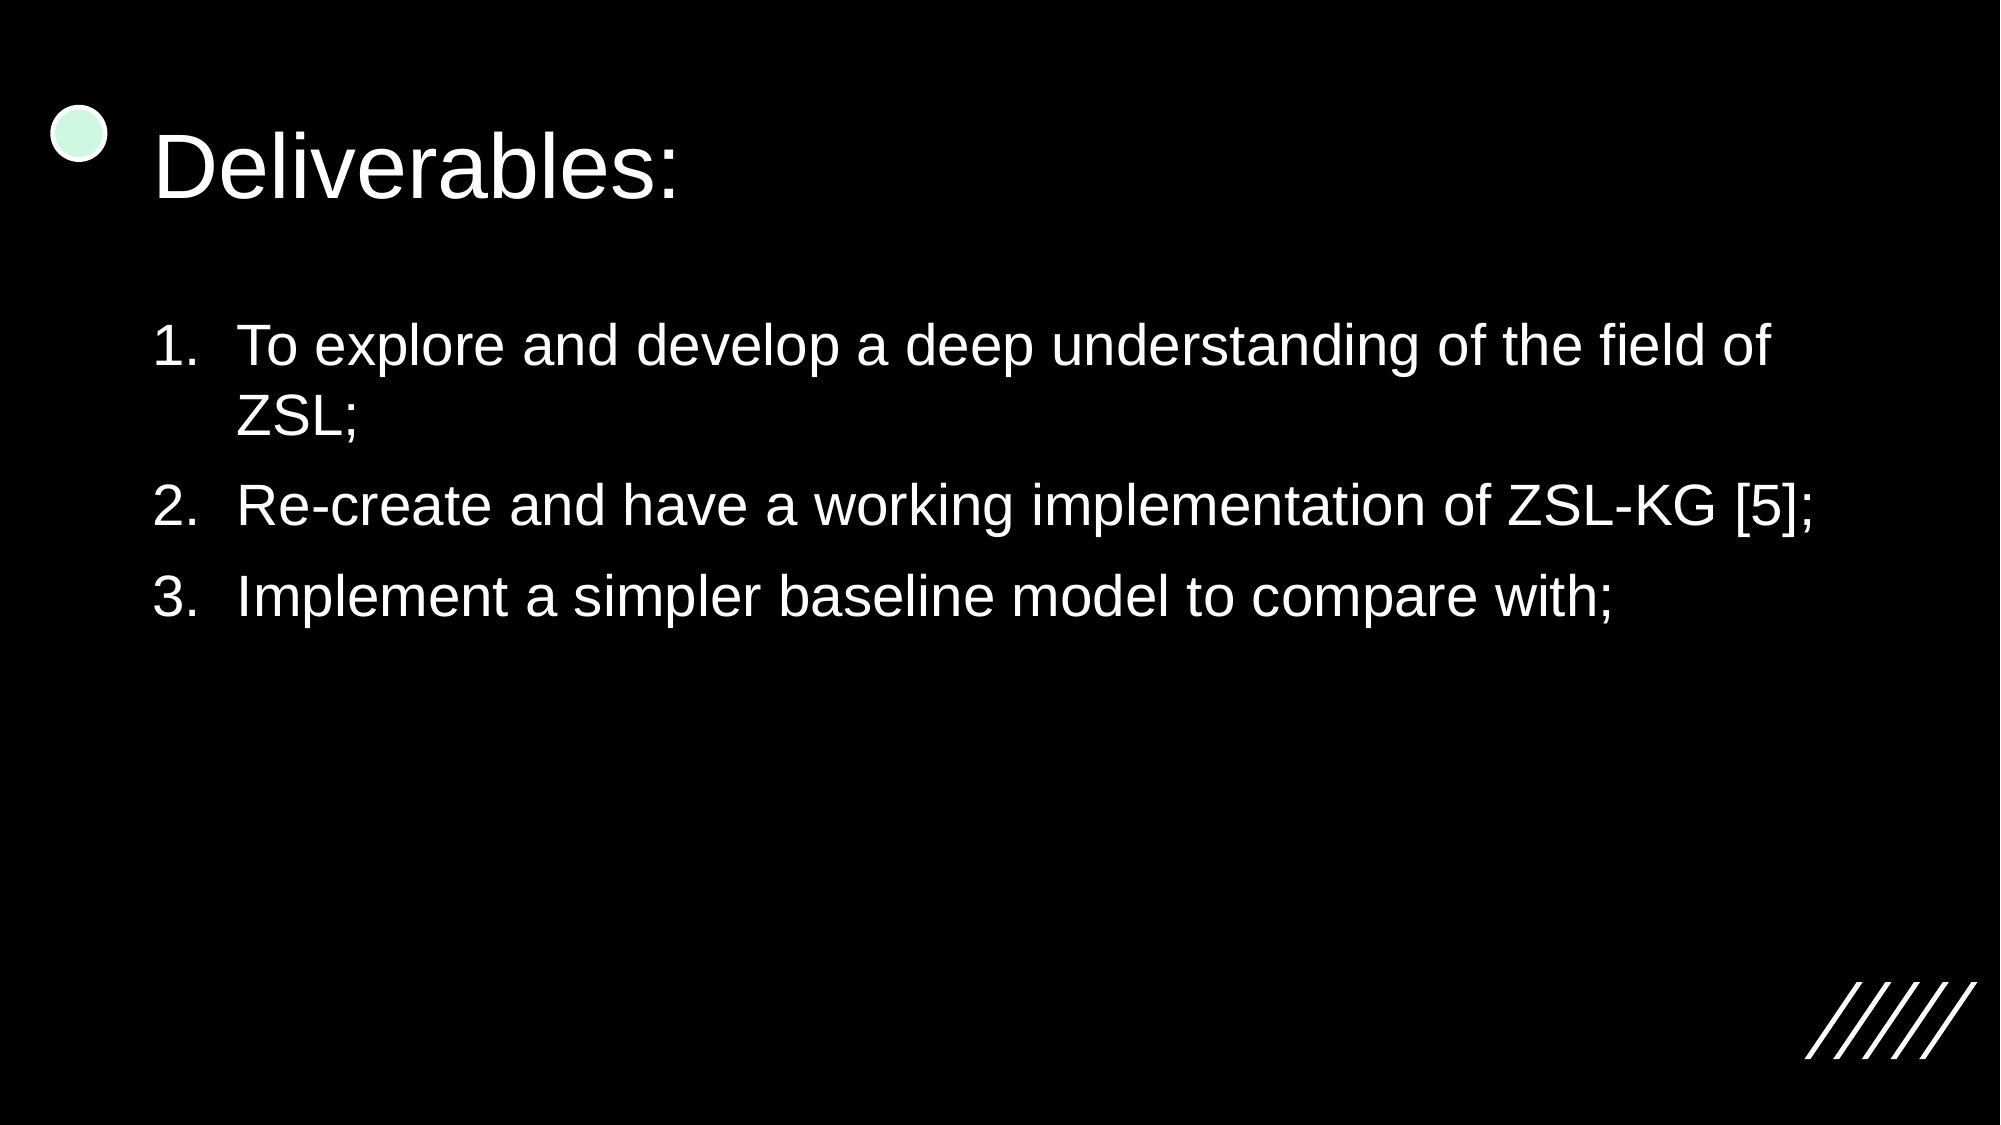

# Deliverables:

To explore and develop a deep understanding of the field of ZSL;
Re-create and have a working implementation of ZSL-KG [5];
Implement a simpler baseline model to compare with;